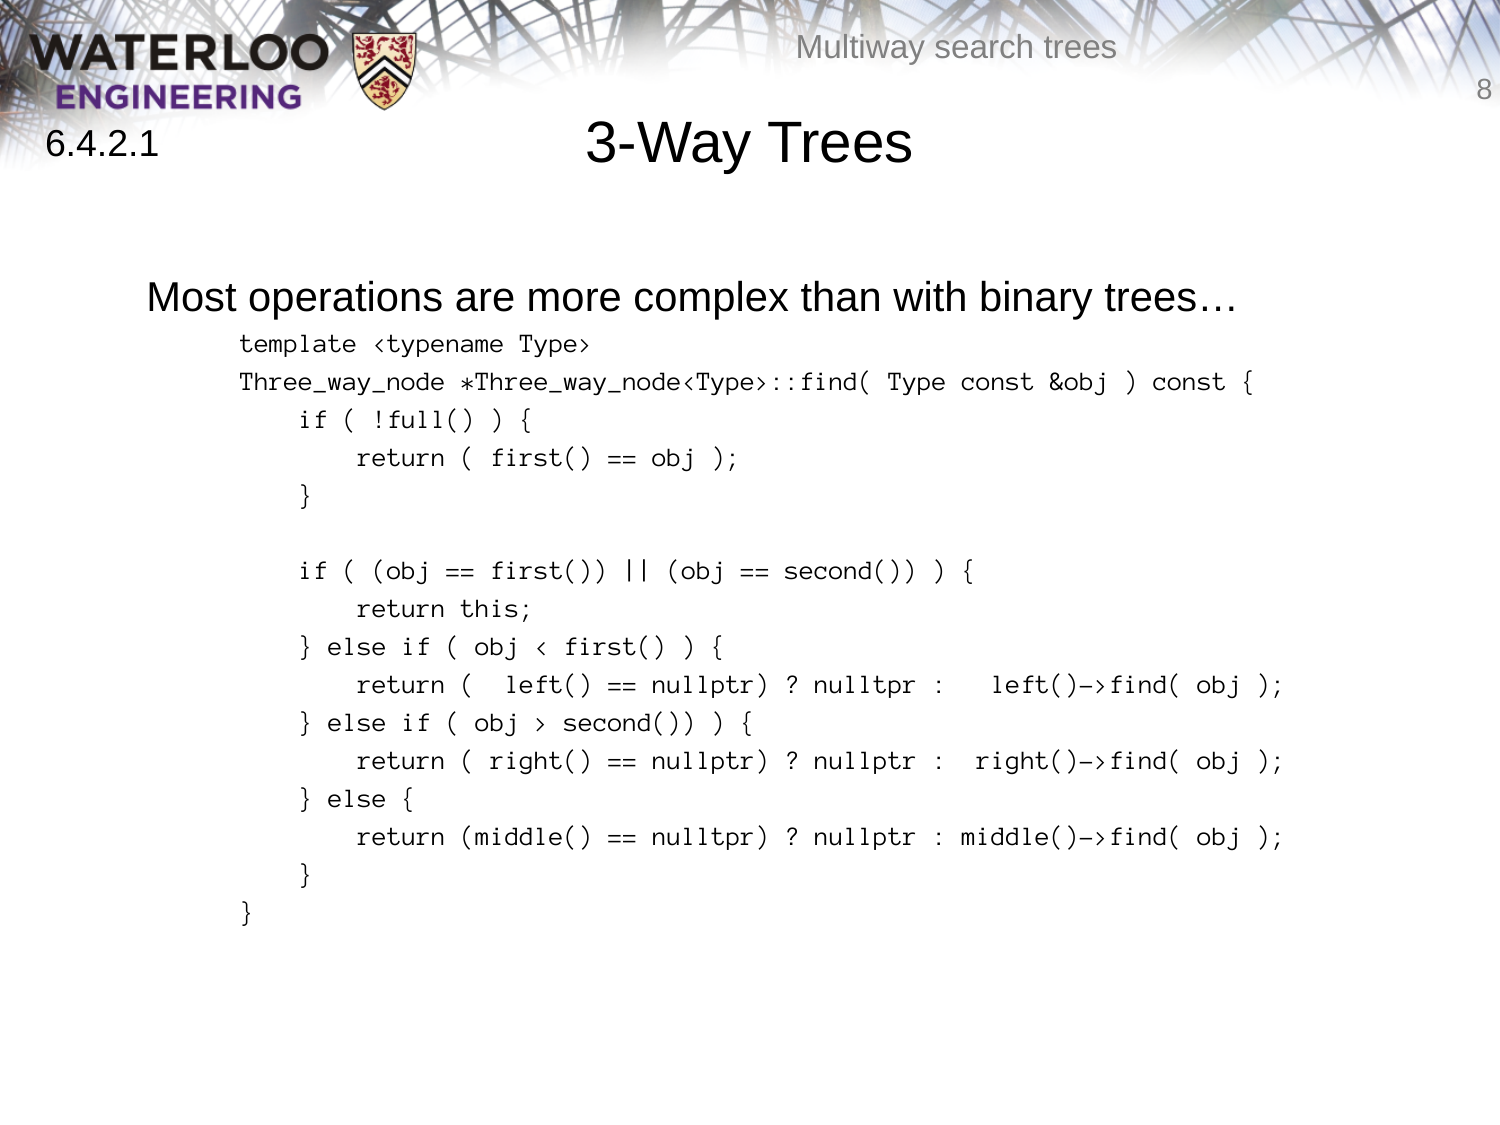

# 3-Way Trees
6.4.2.1
	Most operations are more complex than with binary trees…
template <typename Type>
Three_way_node *Three_way_node<Type>::find( Type const &obj ) const {
    if ( !full() ) {
        return ( first() == obj );
    }

    if ( (obj == first()) || (obj == second()) ) {
        return this;
    } else if ( obj < first() ) {
        return (  left() == nullptr) ? nulltpr :   left()->find( obj );
    } else if ( obj > second()) ) {
        return ( right() == nullptr) ? nullptr :  right()->find( obj );
    } else {
        return (middle() == nulltpr) ? nullptr : middle()->find( obj );
    }
}